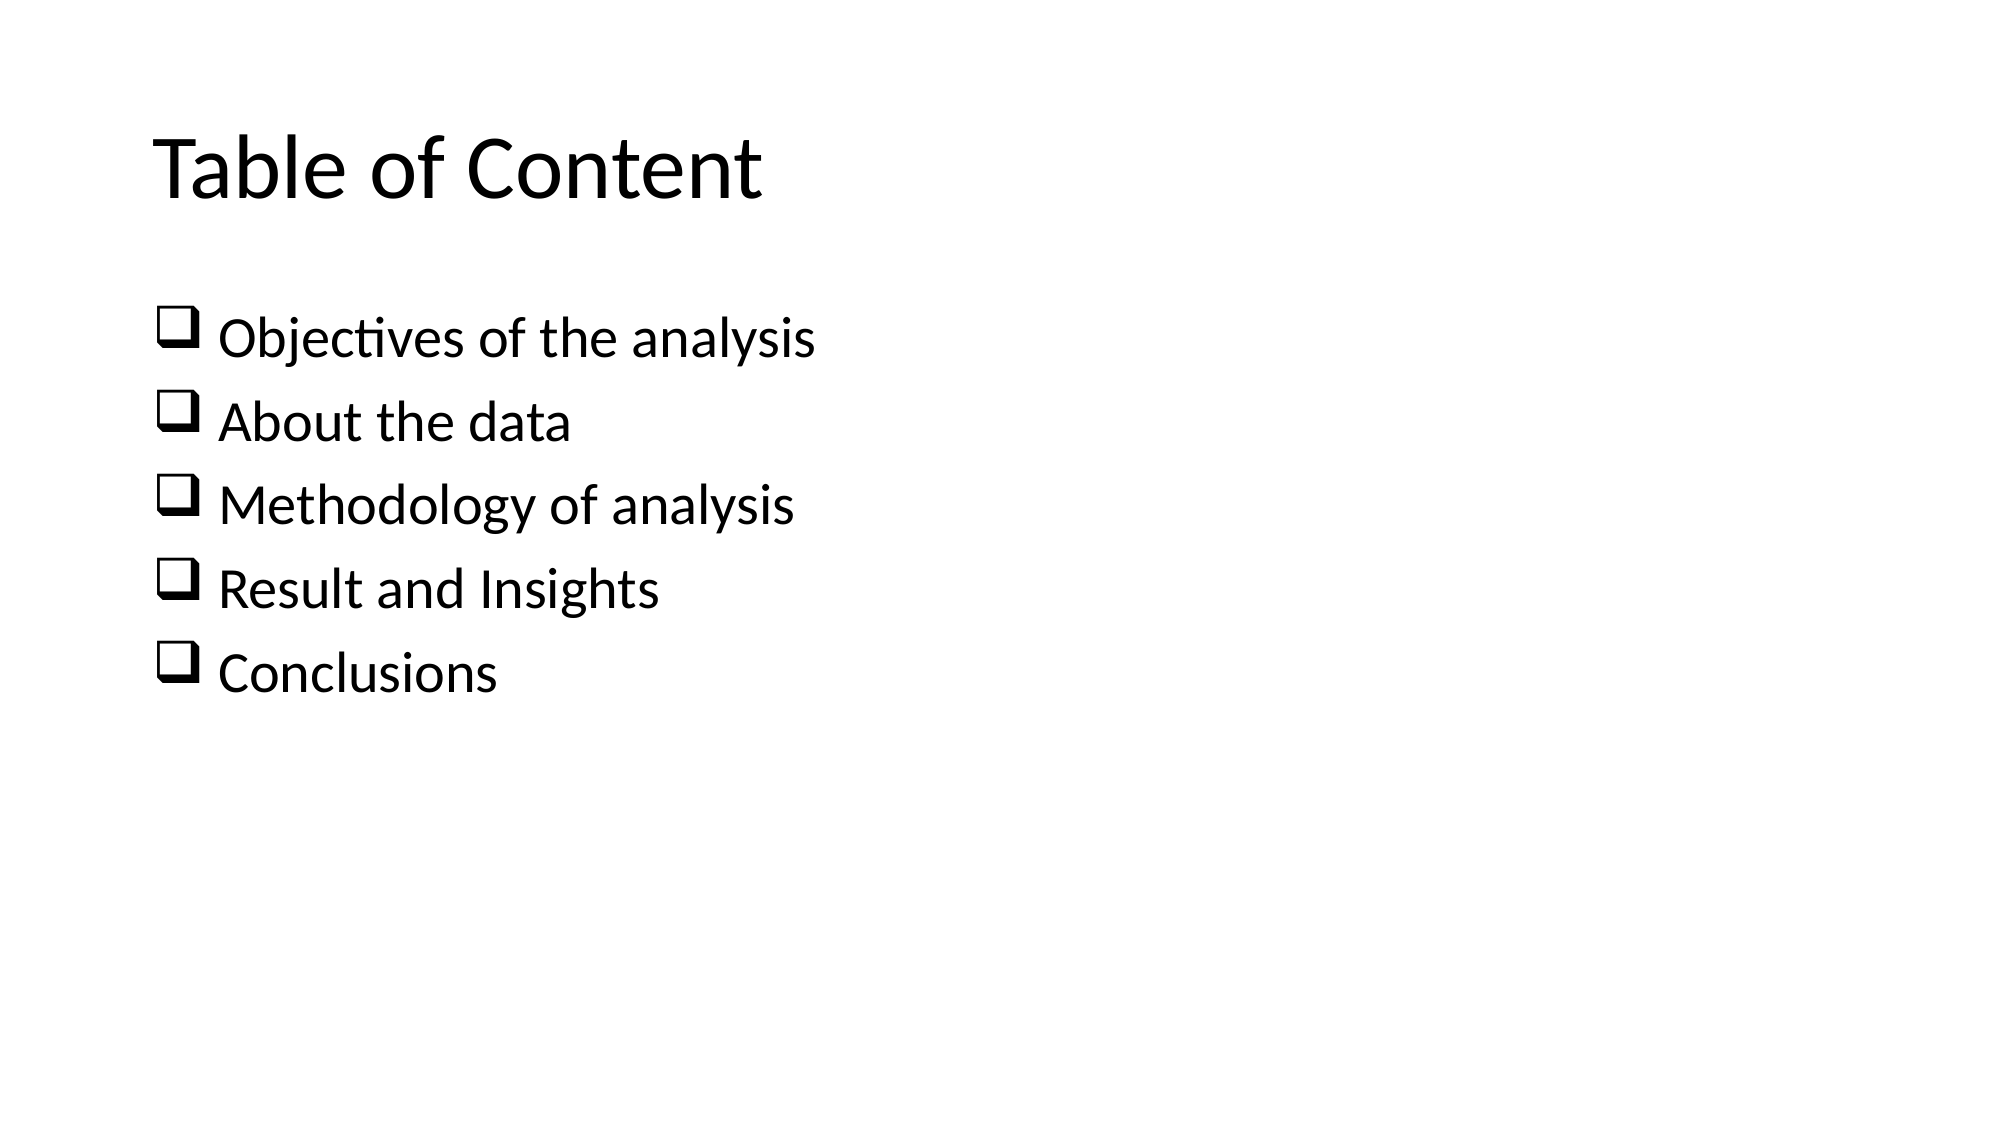

# Table of Content
 Objectives of the analysis
 About the data
 Methodology of analysis
 Result and Insights
 Conclusions